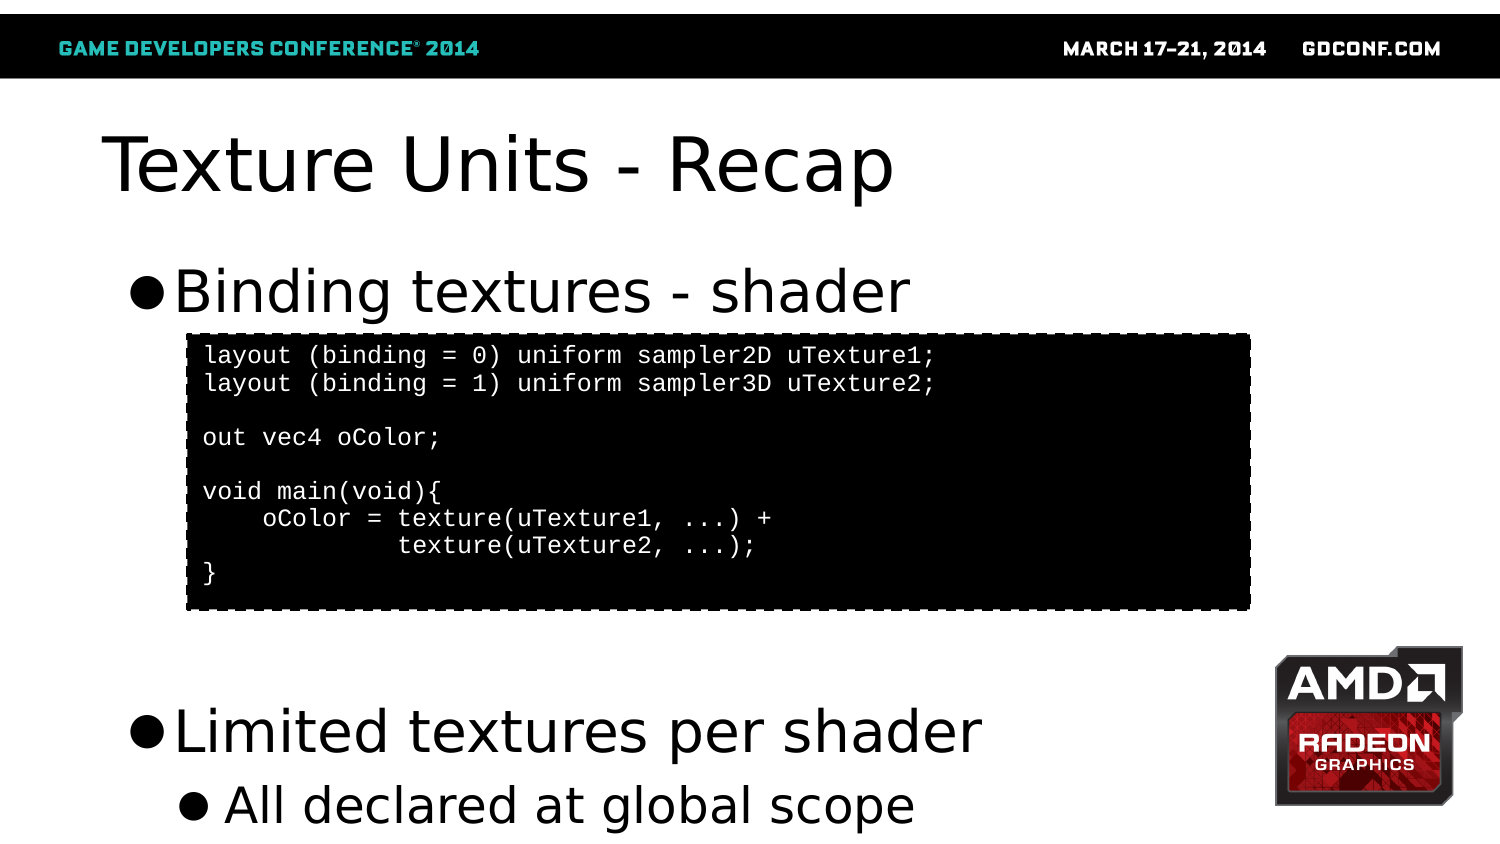

# Texture Units - Recap
Binding textures - shader

Limited textures per shader
All declared at global scope
layout (binding = 0) uniform sampler2D uTexture1;
layout (binding = 1) uniform sampler3D uTexture2;

out vec4 oColor;

void main(void){
    oColor = texture(uTexture1, ...) +
             texture(uTexture2, ...);
}